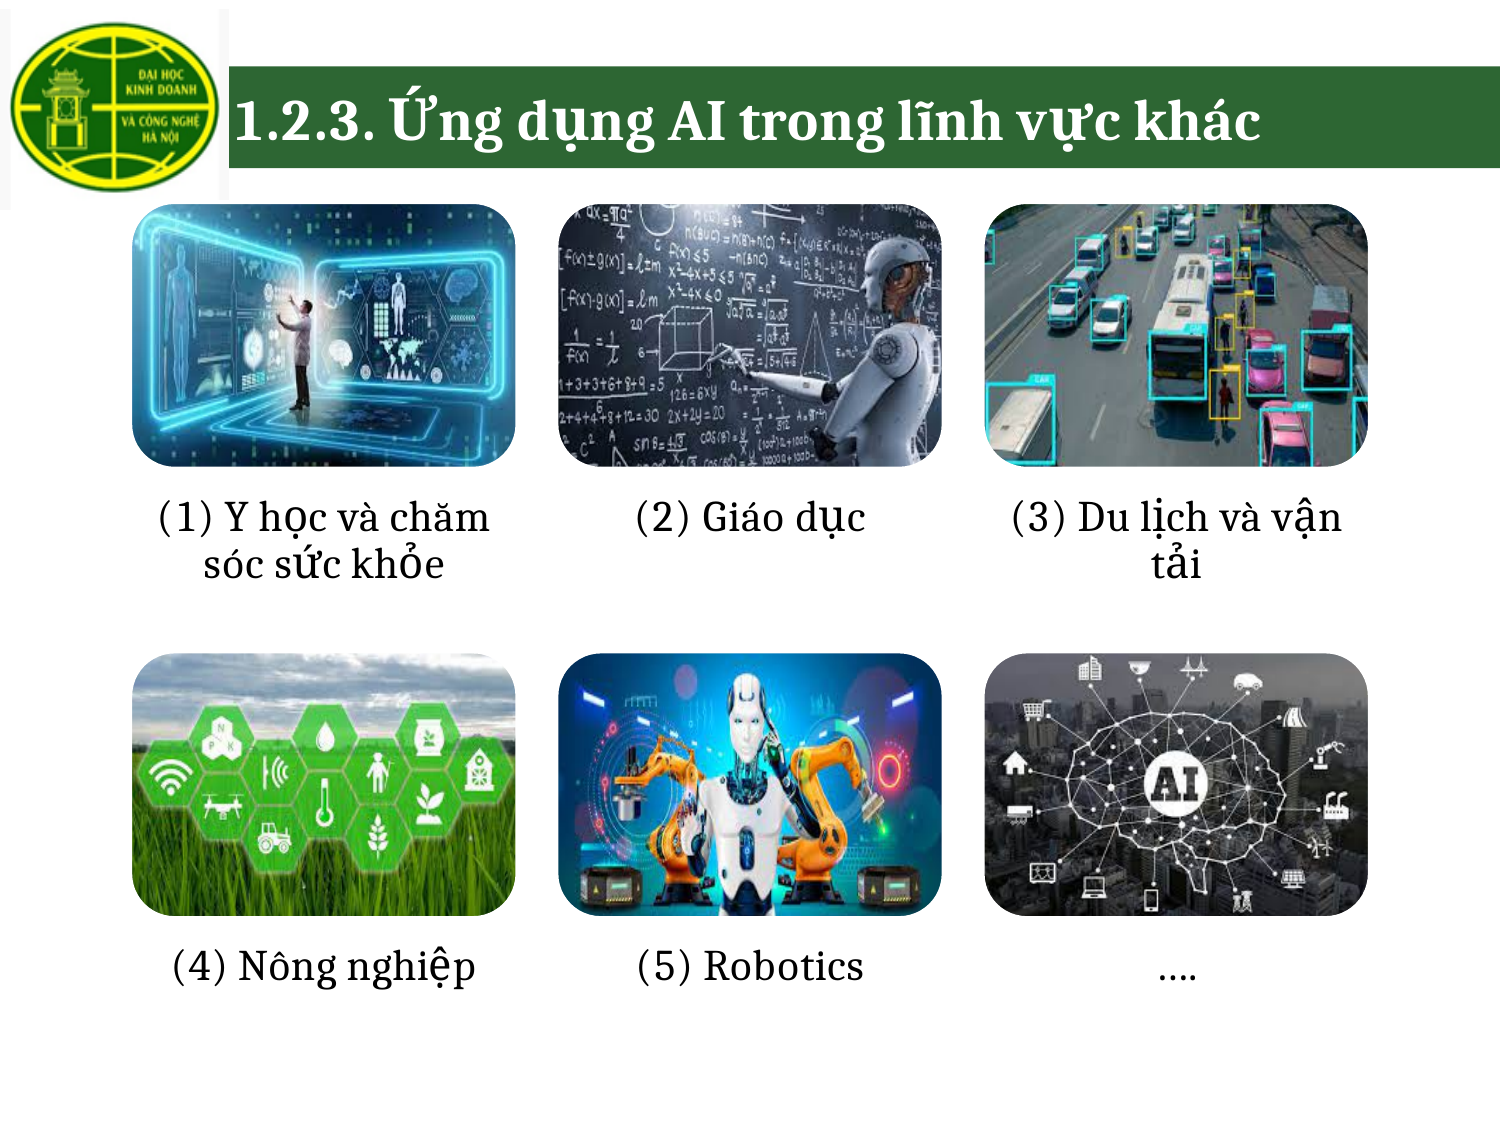

# 1.2.3. Ứng dụng AI trong lĩnh vực khác
(1) Y học và chăm sóc sức khỏe
(2) Giáo dục
(3) Du lịch và vận tải
(4) Nông nghiệp
(5) Robotics
….